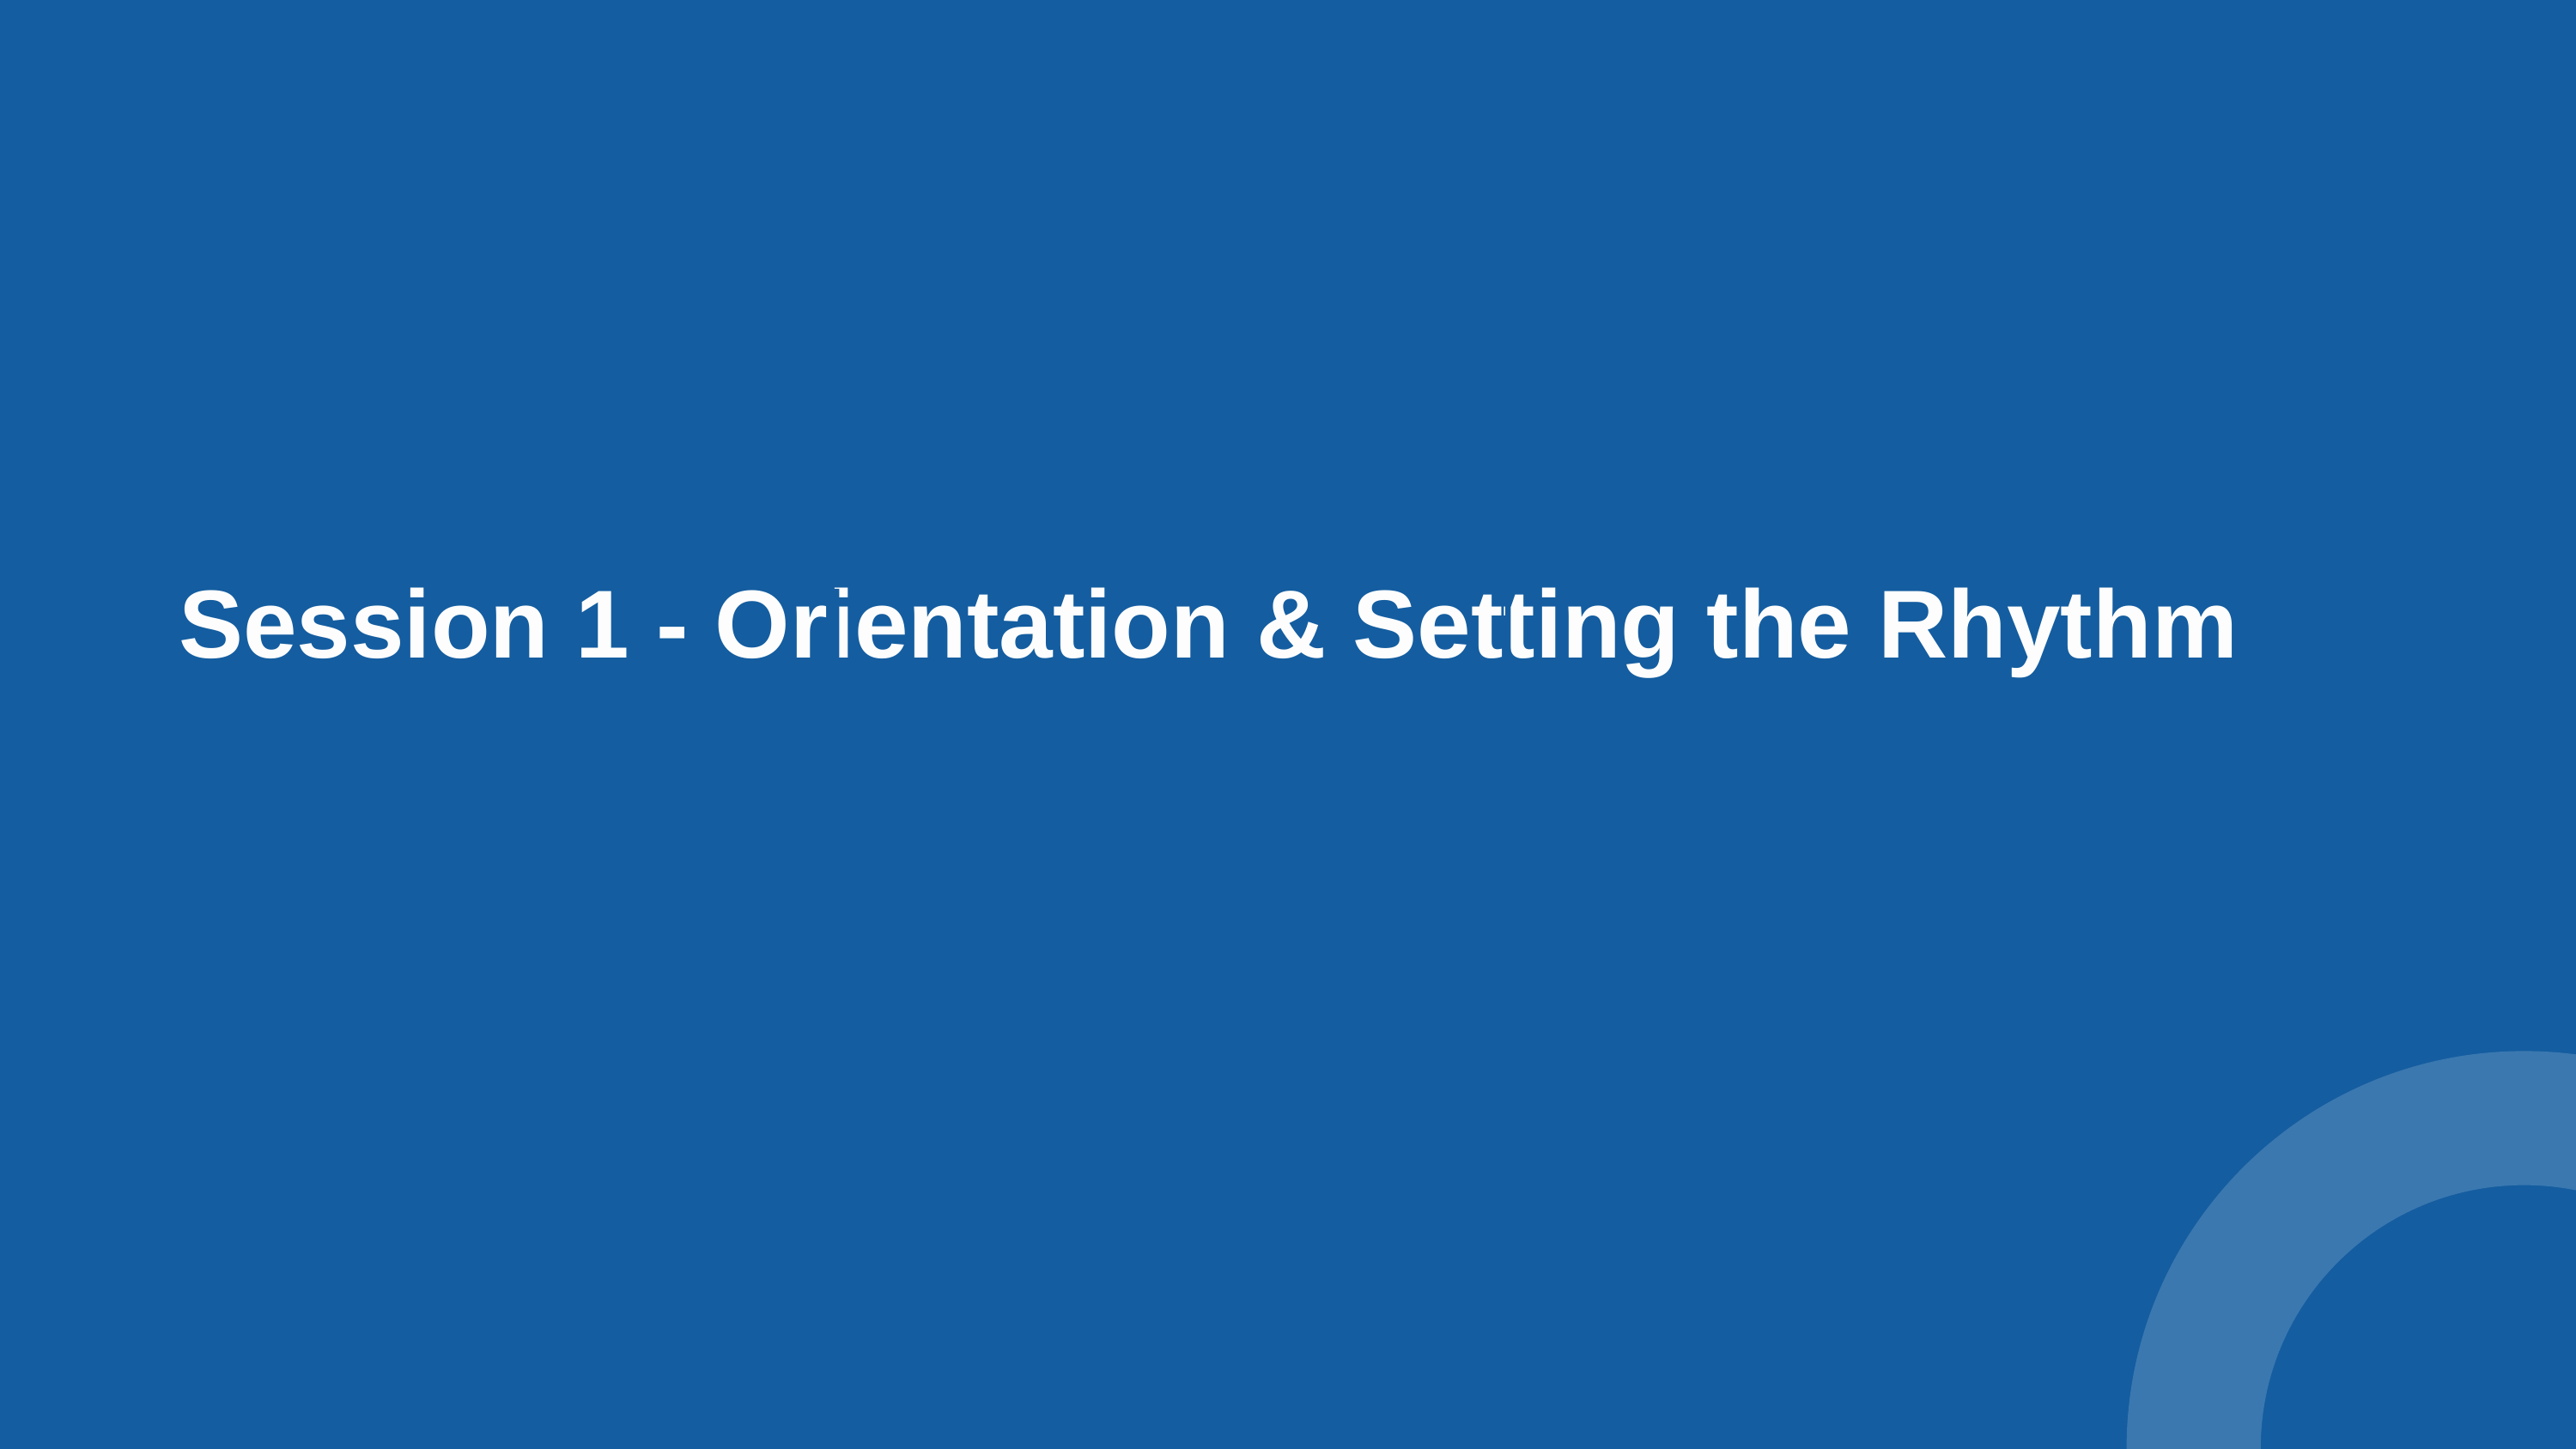

Session 1 - Orientation & Setting the Rhythm

Objective 01
Objective 02
Objective 03